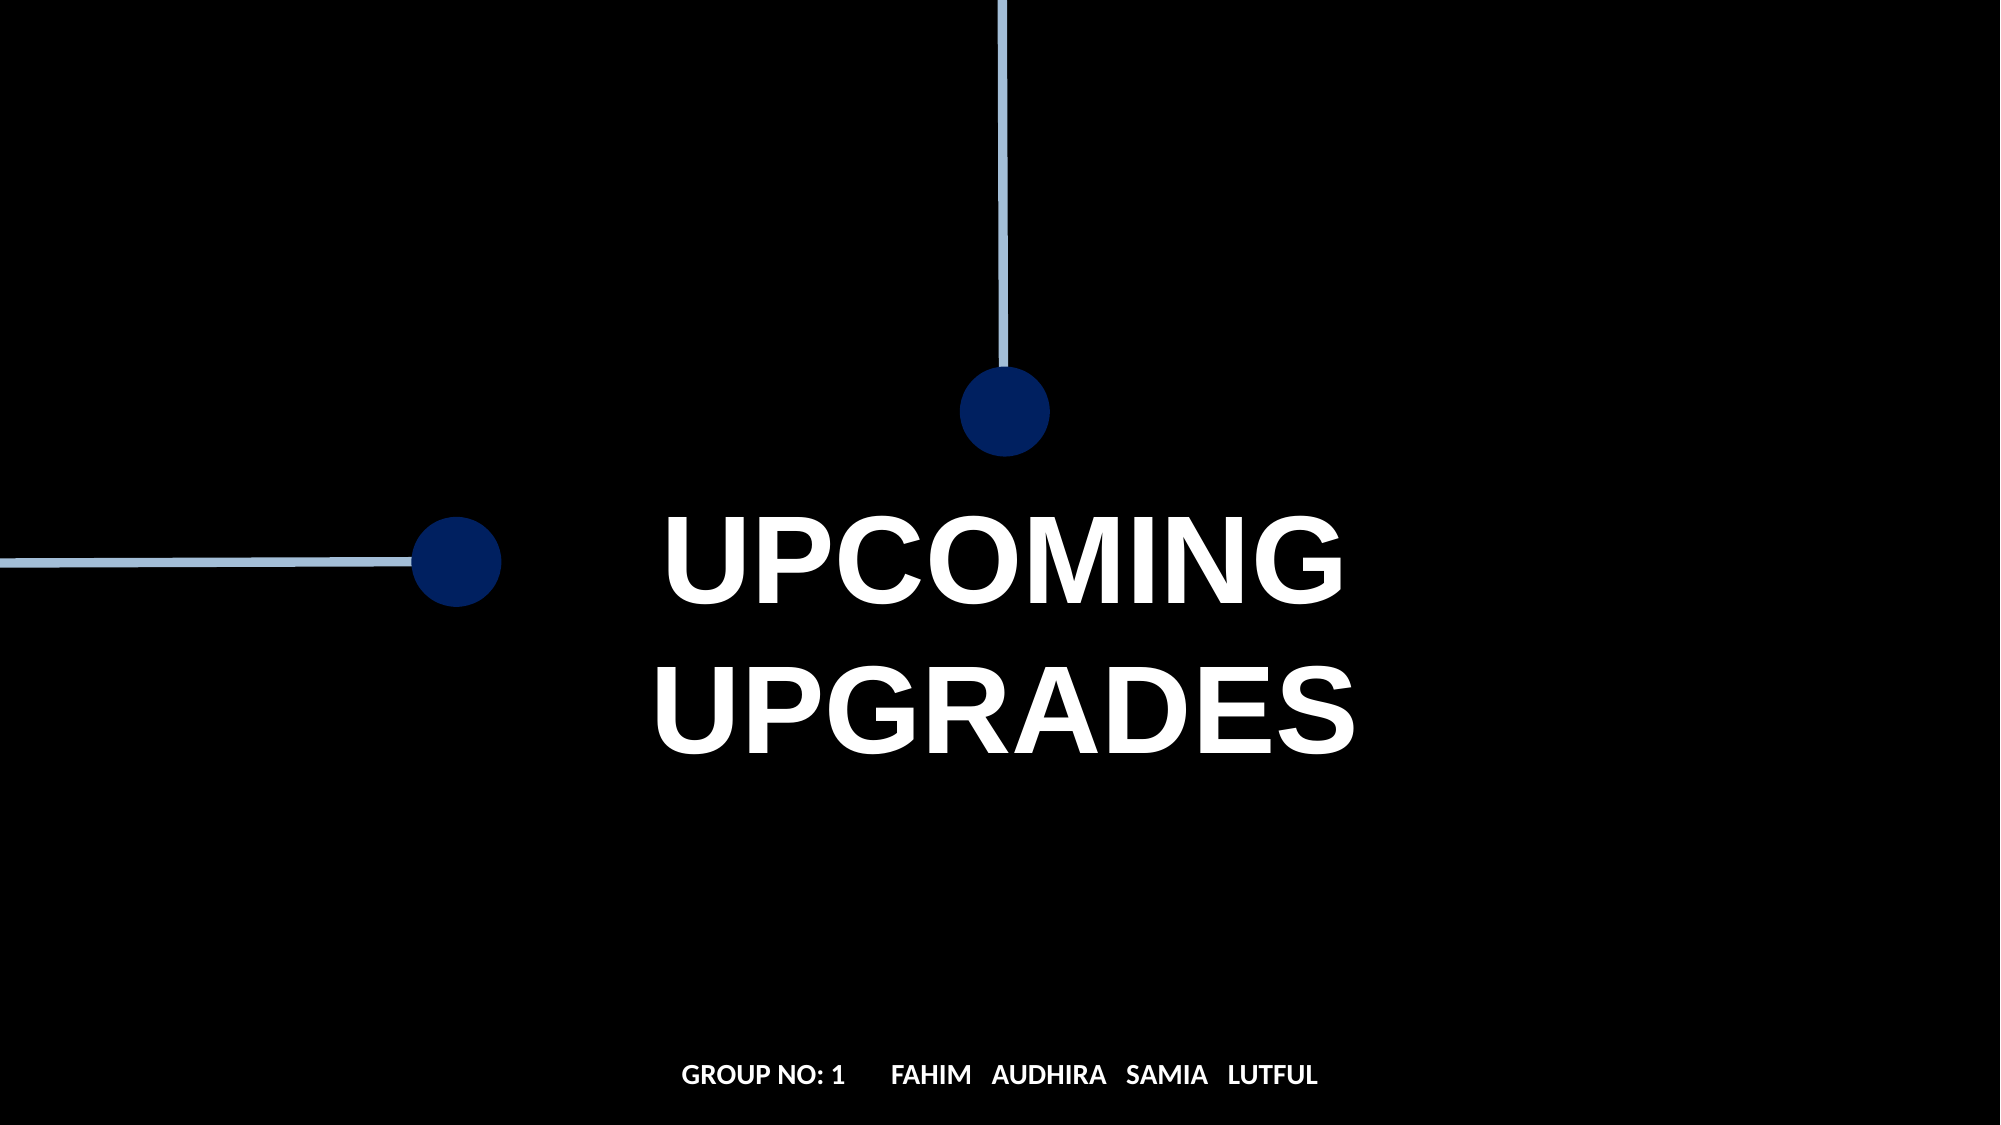

UPCOMING UPGRADES

GROUP NO: 1       FAHIM   AUDHIRA   SAMIA   LUTFUL